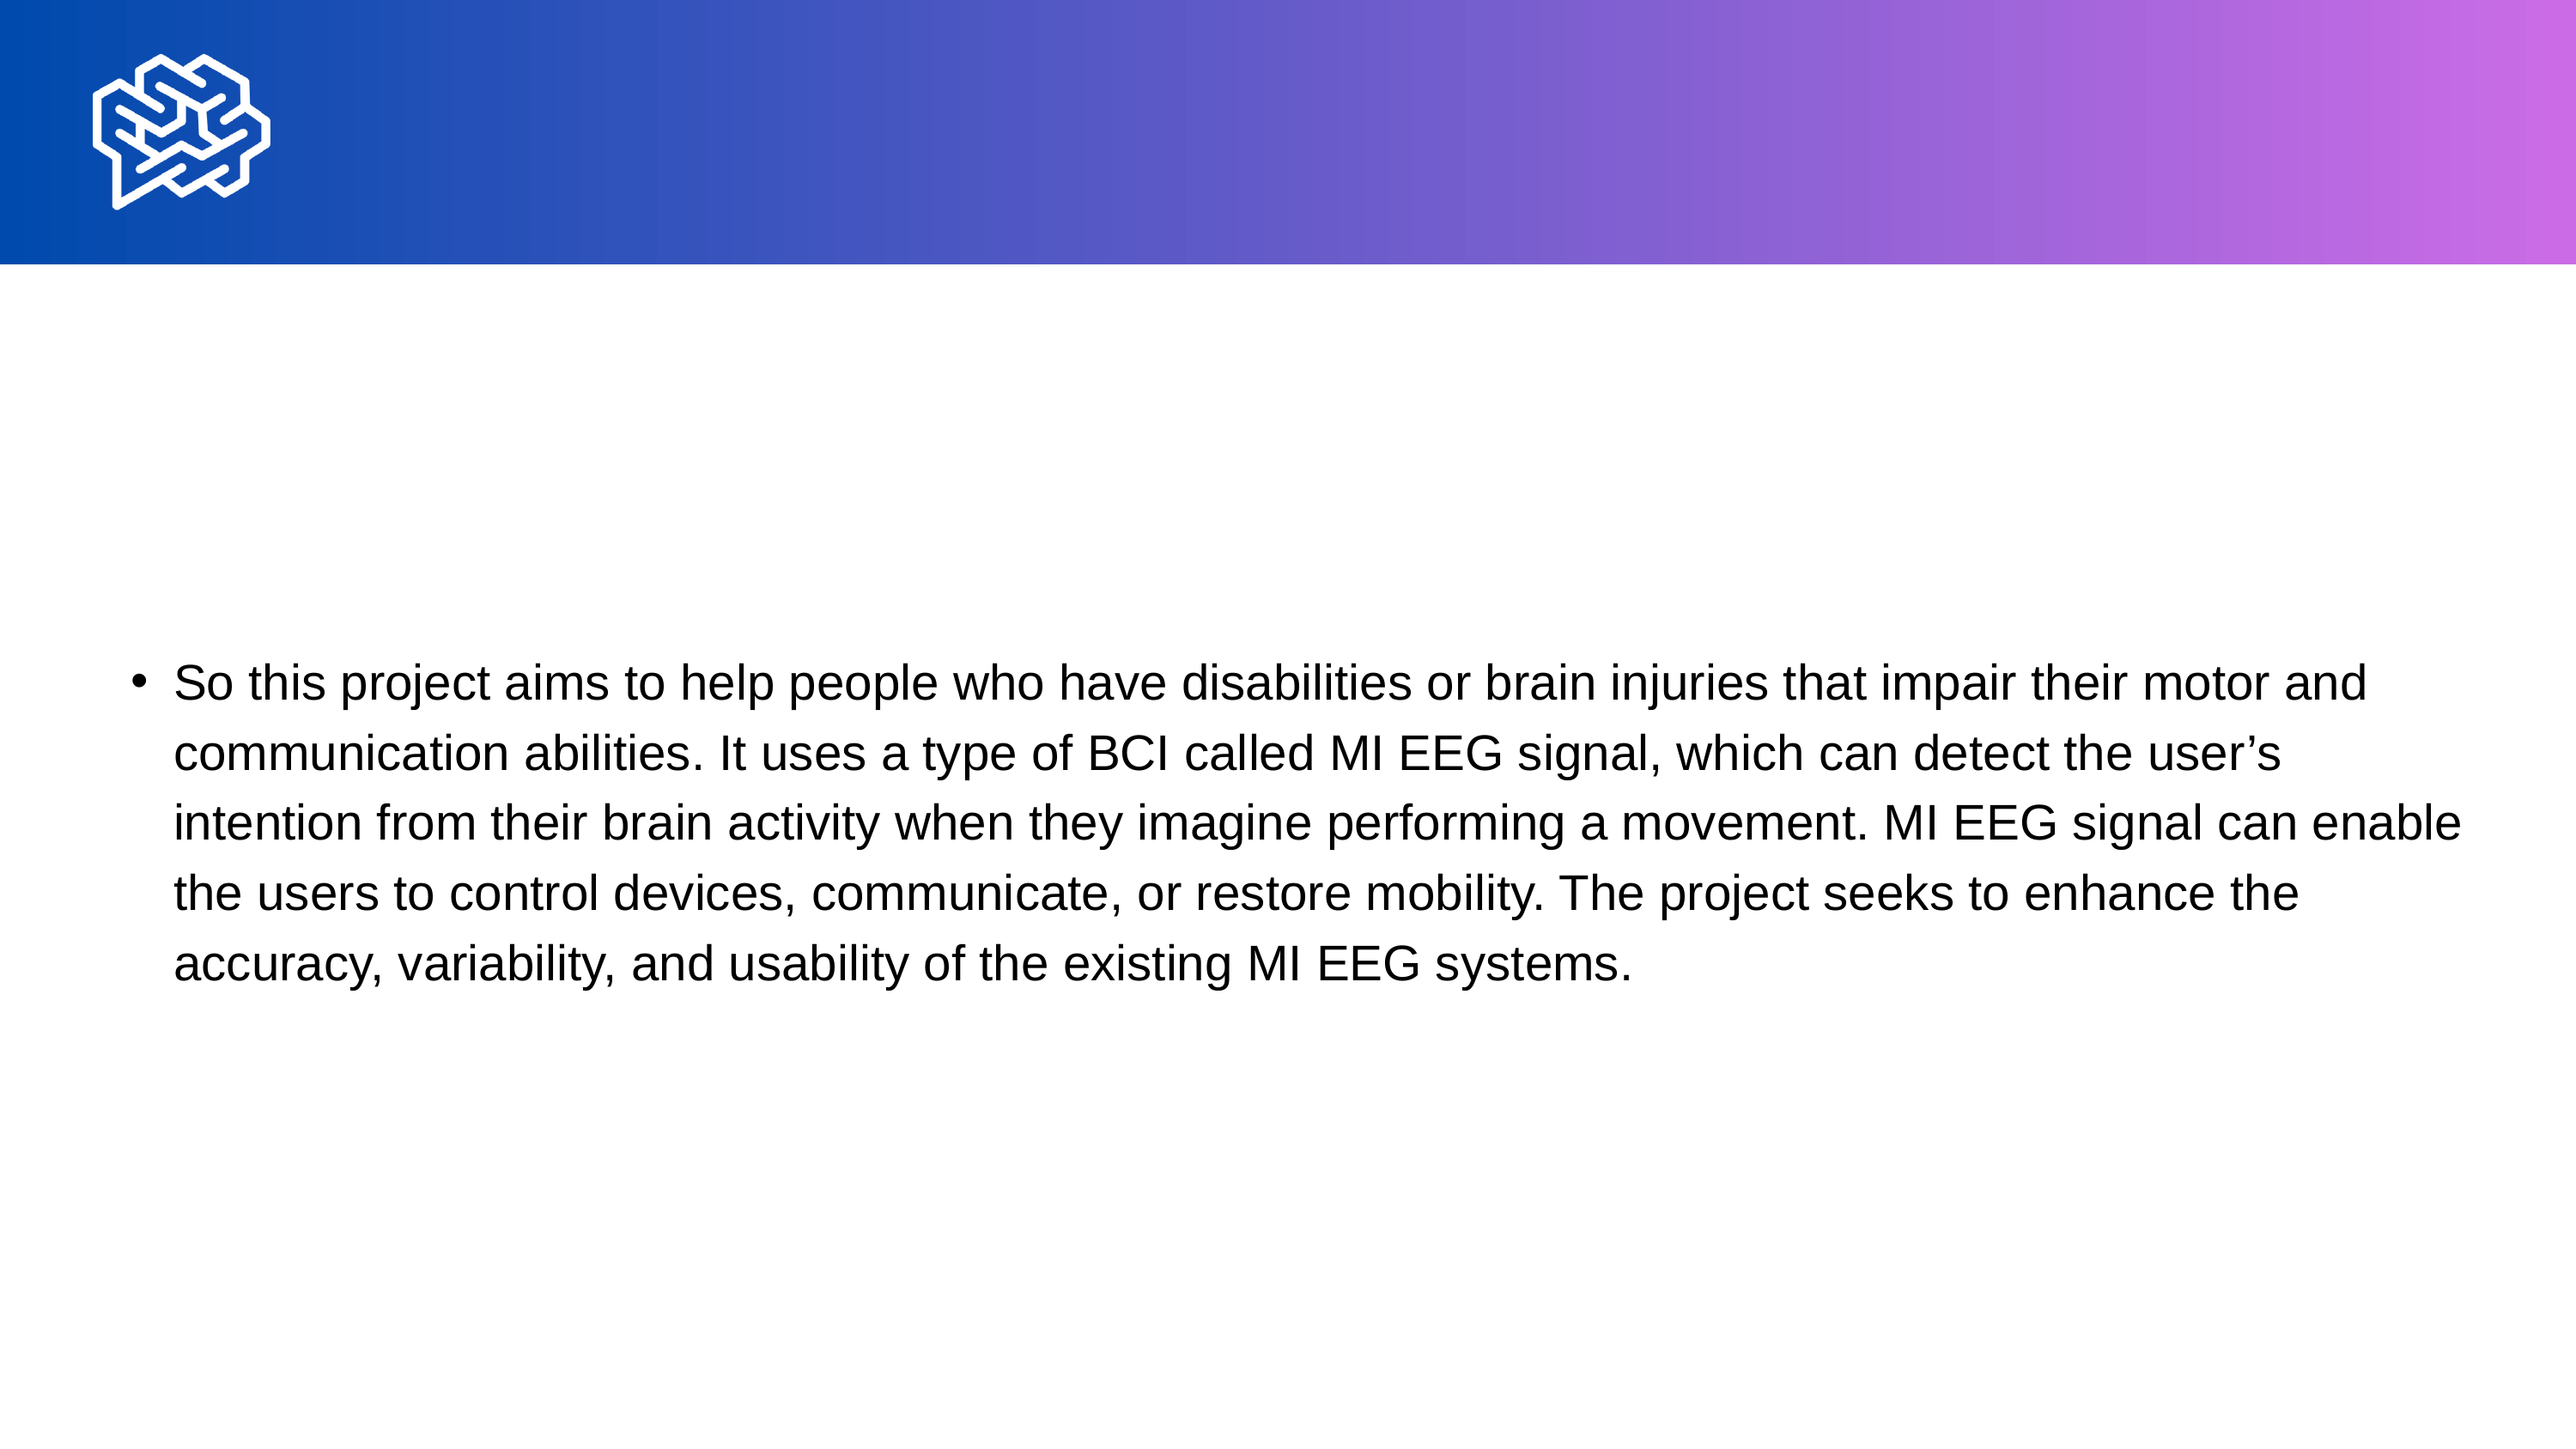

So this project aims to help people who have disabilities or brain injuries that impair their motor and communication abilities. It uses a type of BCI called MI EEG signal, which can detect the user’s intention from their brain activity when they imagine performing a movement. MI EEG signal can enable the users to control devices, communicate, or restore mobility. The project seeks to enhance the accuracy, variability, and usability of the existing MI EEG systems.